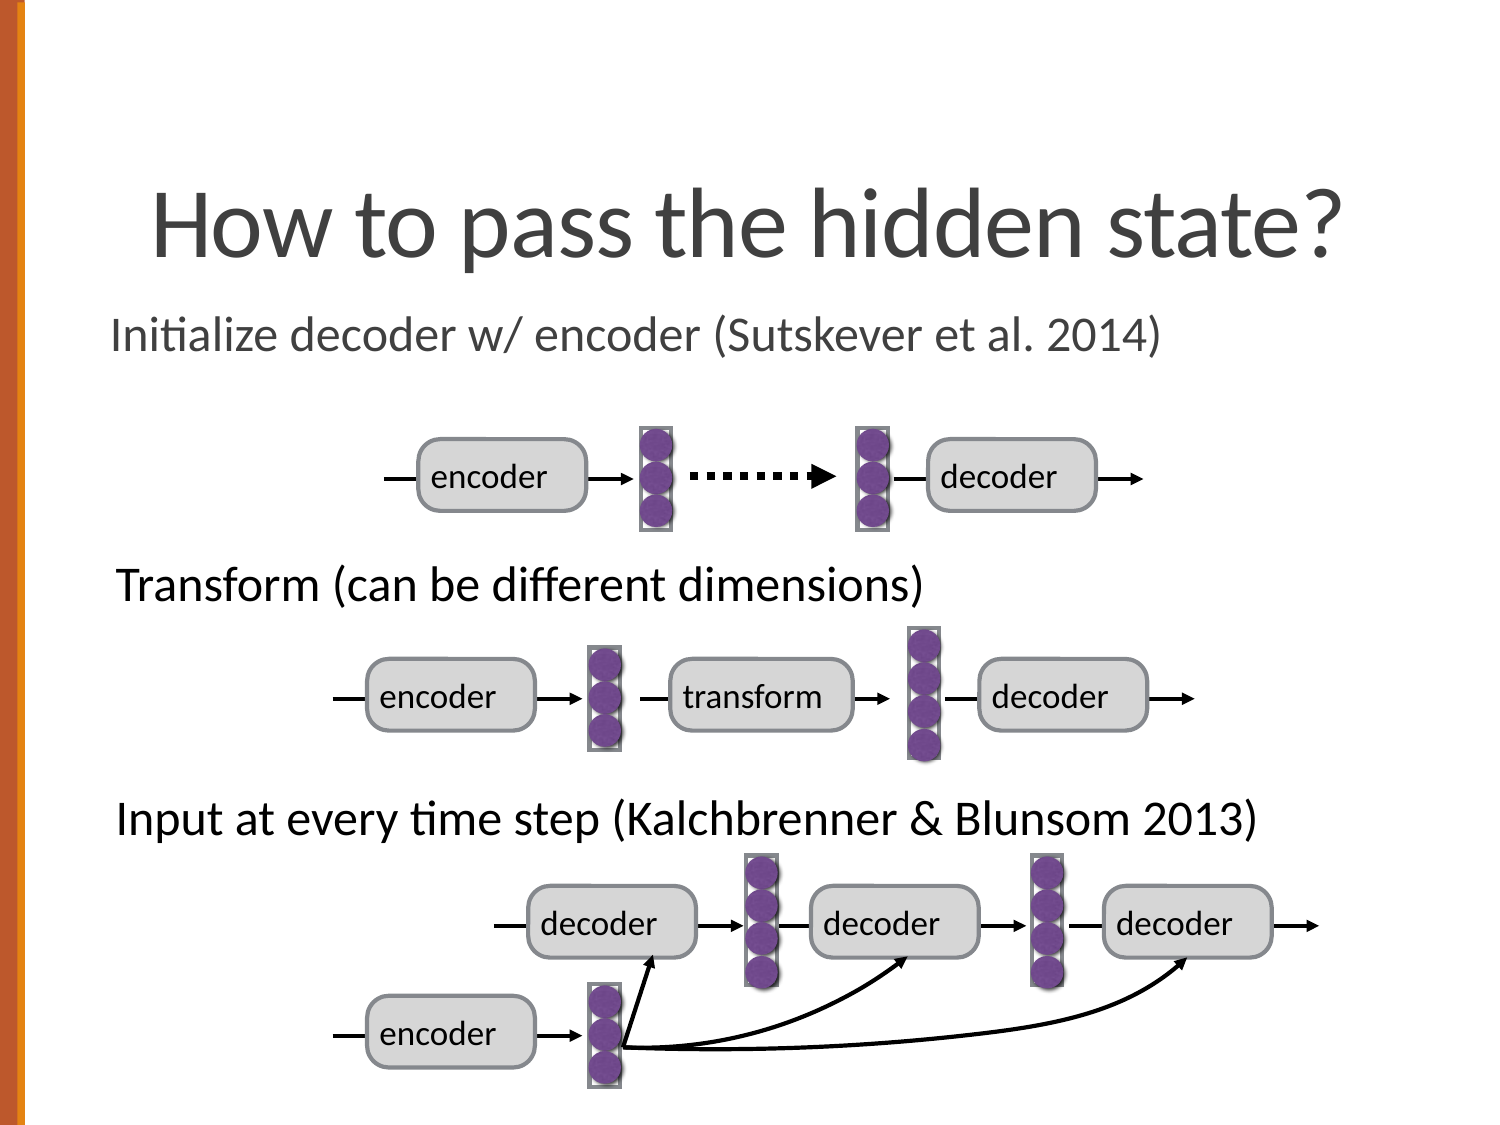

# How to pass the hidden state?
Initialize decoder w/ encoder (Sutskever et al. 2014)

encoder

decoder

Transform (can be different dimensions)

decoder

encoder

transform

Input at every time step (Kalchbrenner & Blunsom 2013)

decoder

decoder

decoder

encoder